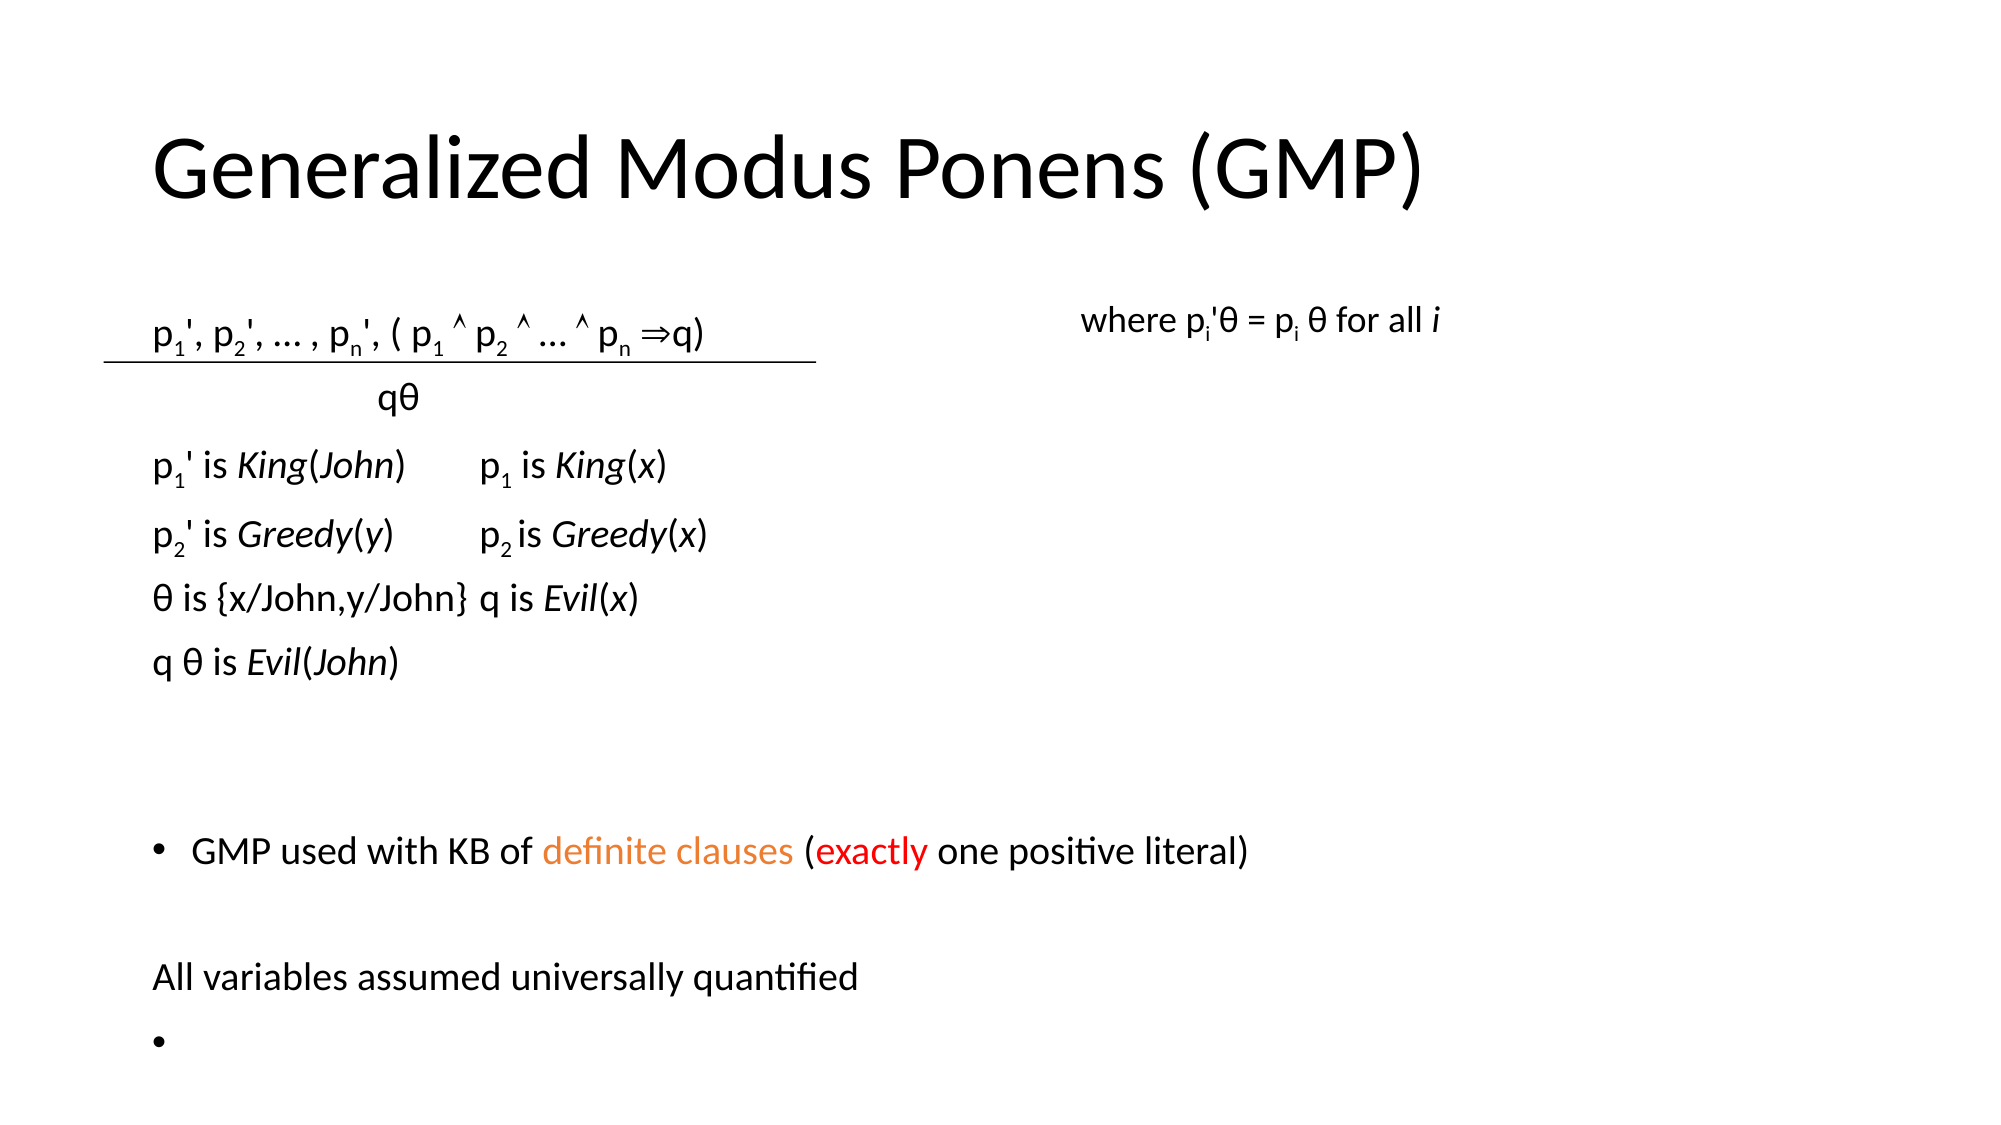

# Generalized Modus Ponens (GMP)
where pi'θ = pi θ for all i

p1', p2', … , pn', ( p1 ∧ p2 ∧ … ∧ pn ⇒q)
                         qθ
p1' is King(John)  	p1 is King(x)
p2' is Greedy(y)  	p2 is Greedy(x)
θ is {x/John,y/John} 	q is Evil(x)
q θ is Evil(John)

GMP used with KB of definite clauses (exactly one positive literal)

All variables assumed universally quantified